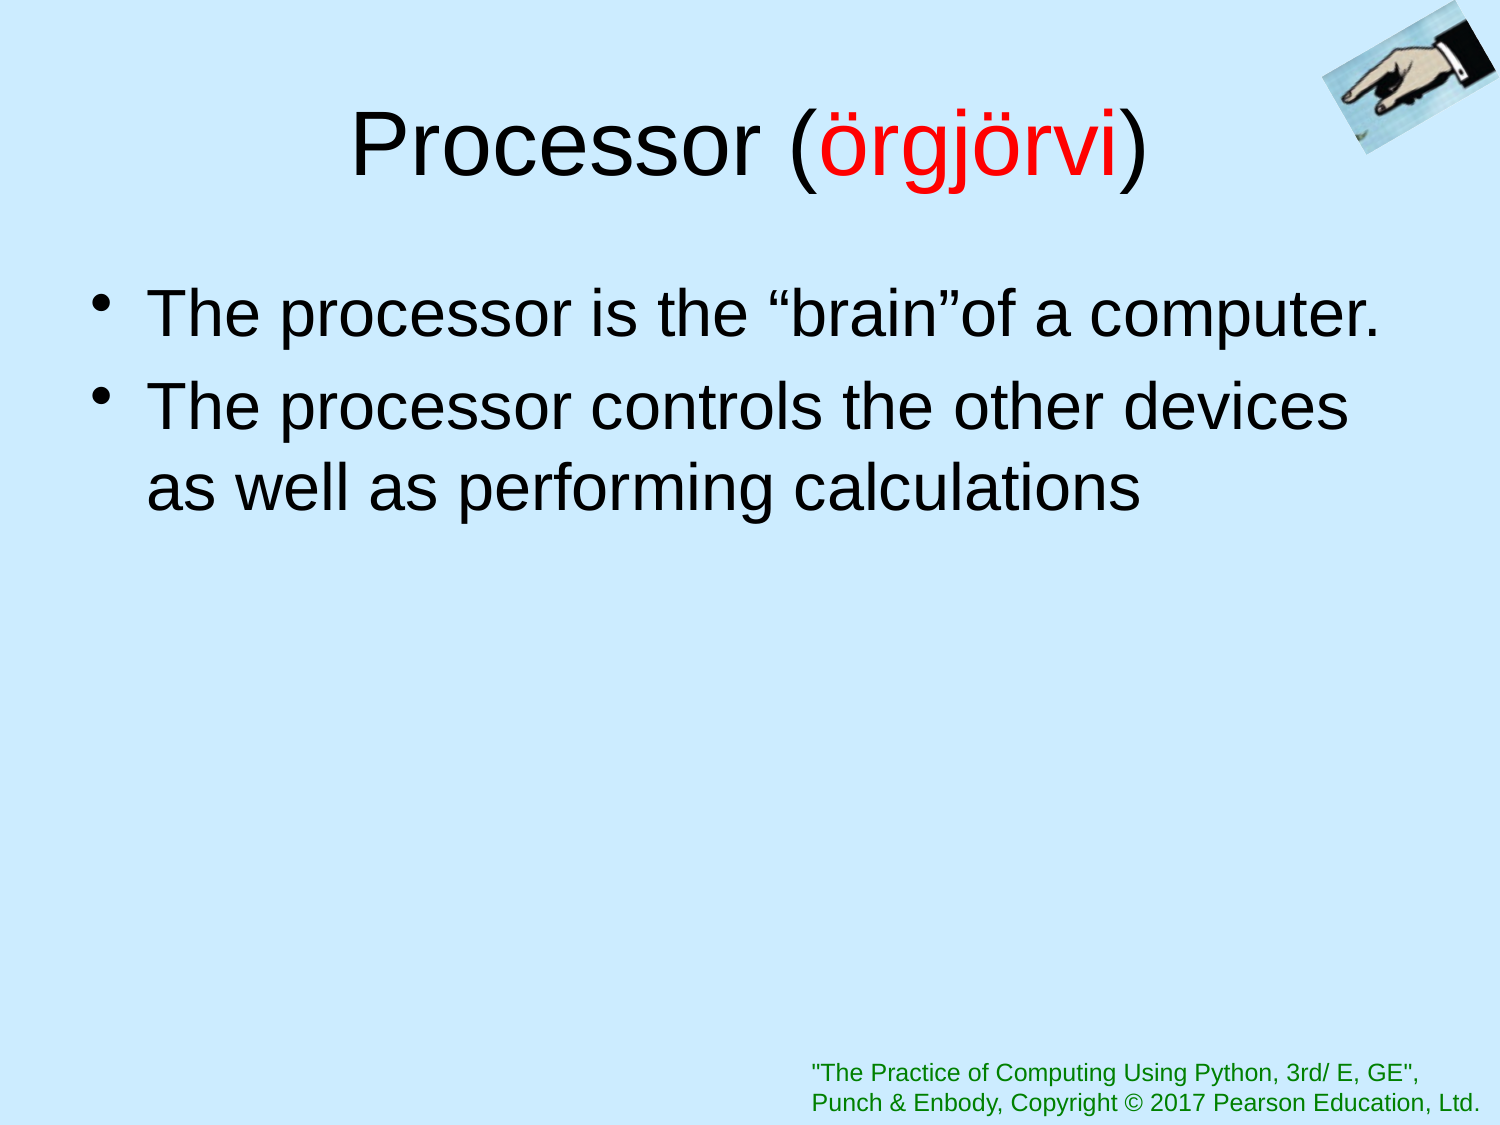

# Processor (örgjörvi)
The processor is the “brain”of a computer.
The processor controls the other devices as well as performing calculations